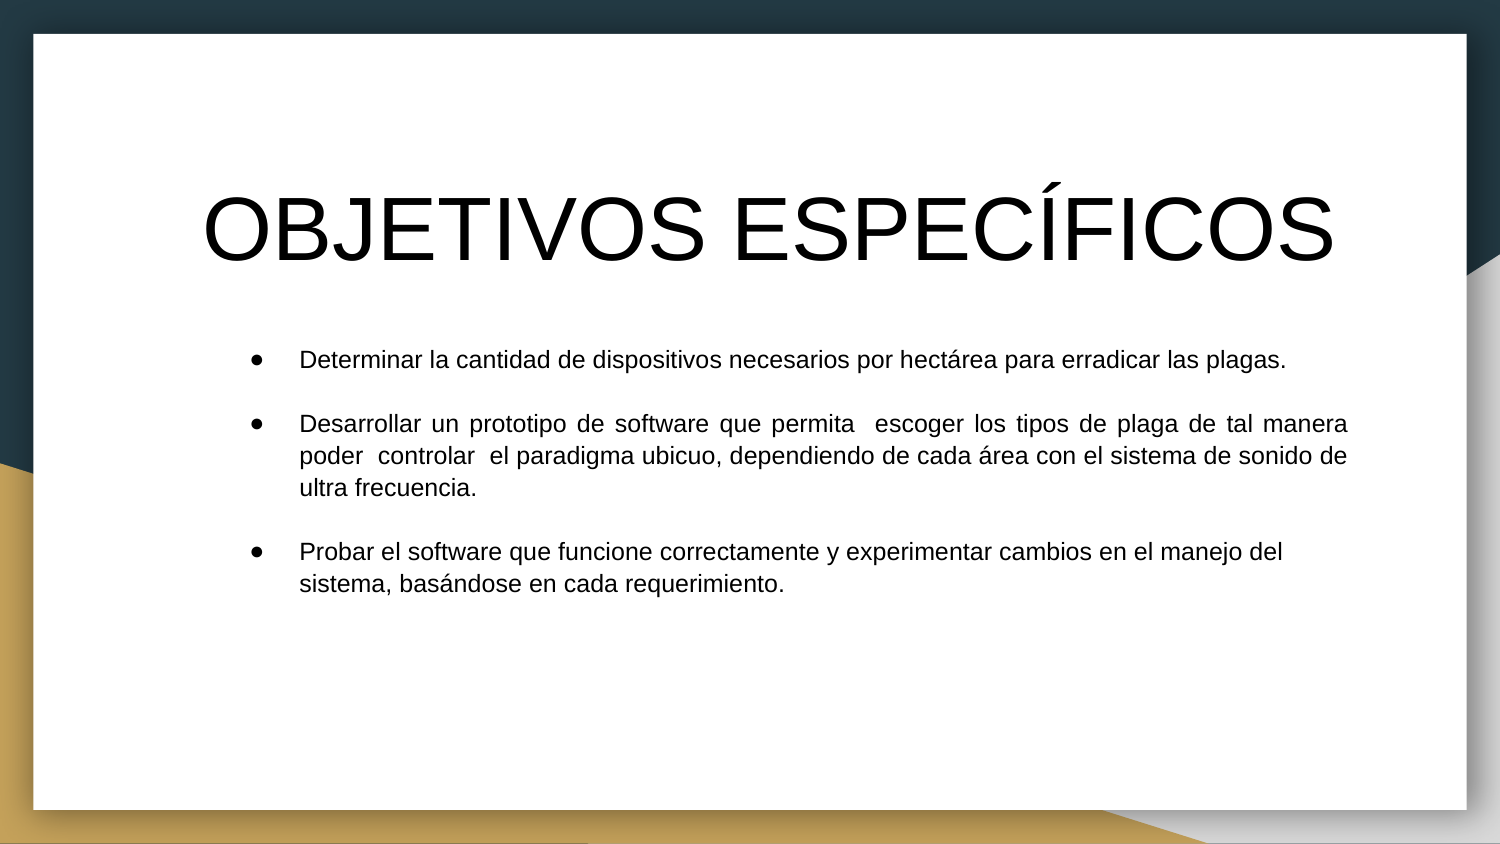

# OBJETIVOS ESPECÍFICOS
Determinar la cantidad de dispositivos necesarios por hectárea para erradicar las plagas.

Desarrollar un prototipo de software que permita  escoger los tipos de plaga de tal manera poder  controlar  el paradigma ubicuo, dependiendo de cada área con el sistema de sonido de ultra frecuencia.

Probar el software que funcione correctamente y experimentar cambios en el manejo del sistema, basándose en cada requerimiento.